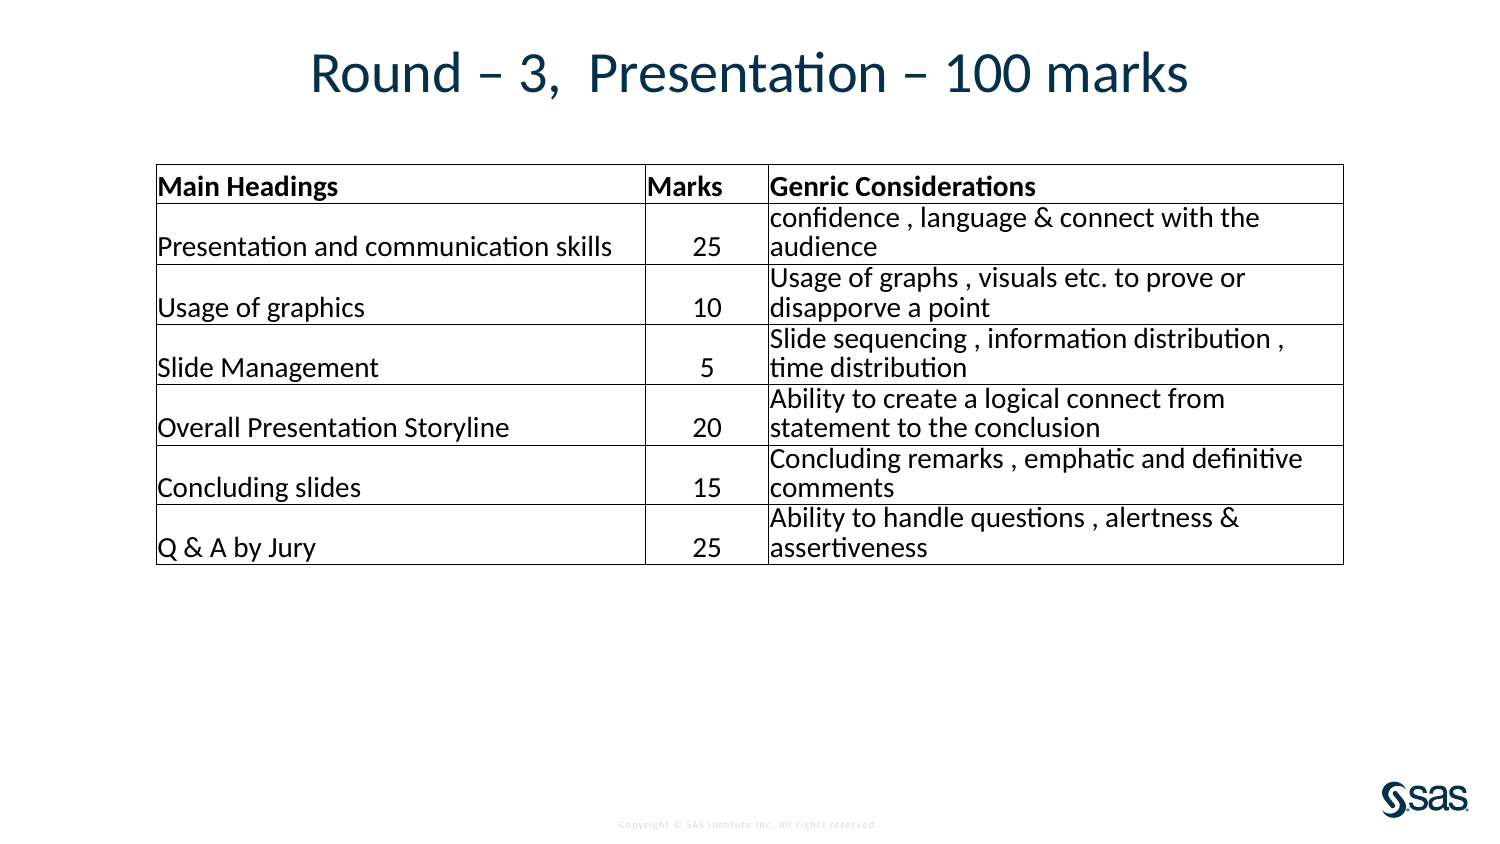

# Round – 3,  Presentation – 100 marks
| Main Headings | Marks | Genric Considerations |
| --- | --- | --- |
| Presentation and communication skills | 25 | confidence , language & connect with the audience |
| Usage of graphics | 10 | Usage of graphs , visuals etc. to prove or disapporve a point |
| Slide Management | 5 | Slide sequencing , information distribution , time distribution |
| Overall Presentation Storyline | 20 | Ability to create a logical connect from statement to the conclusion |
| Concluding slides | 15 | Concluding remarks , emphatic and definitive comments |
| Q & A by Jury | 25 | Ability to handle questions , alertness & assertiveness |